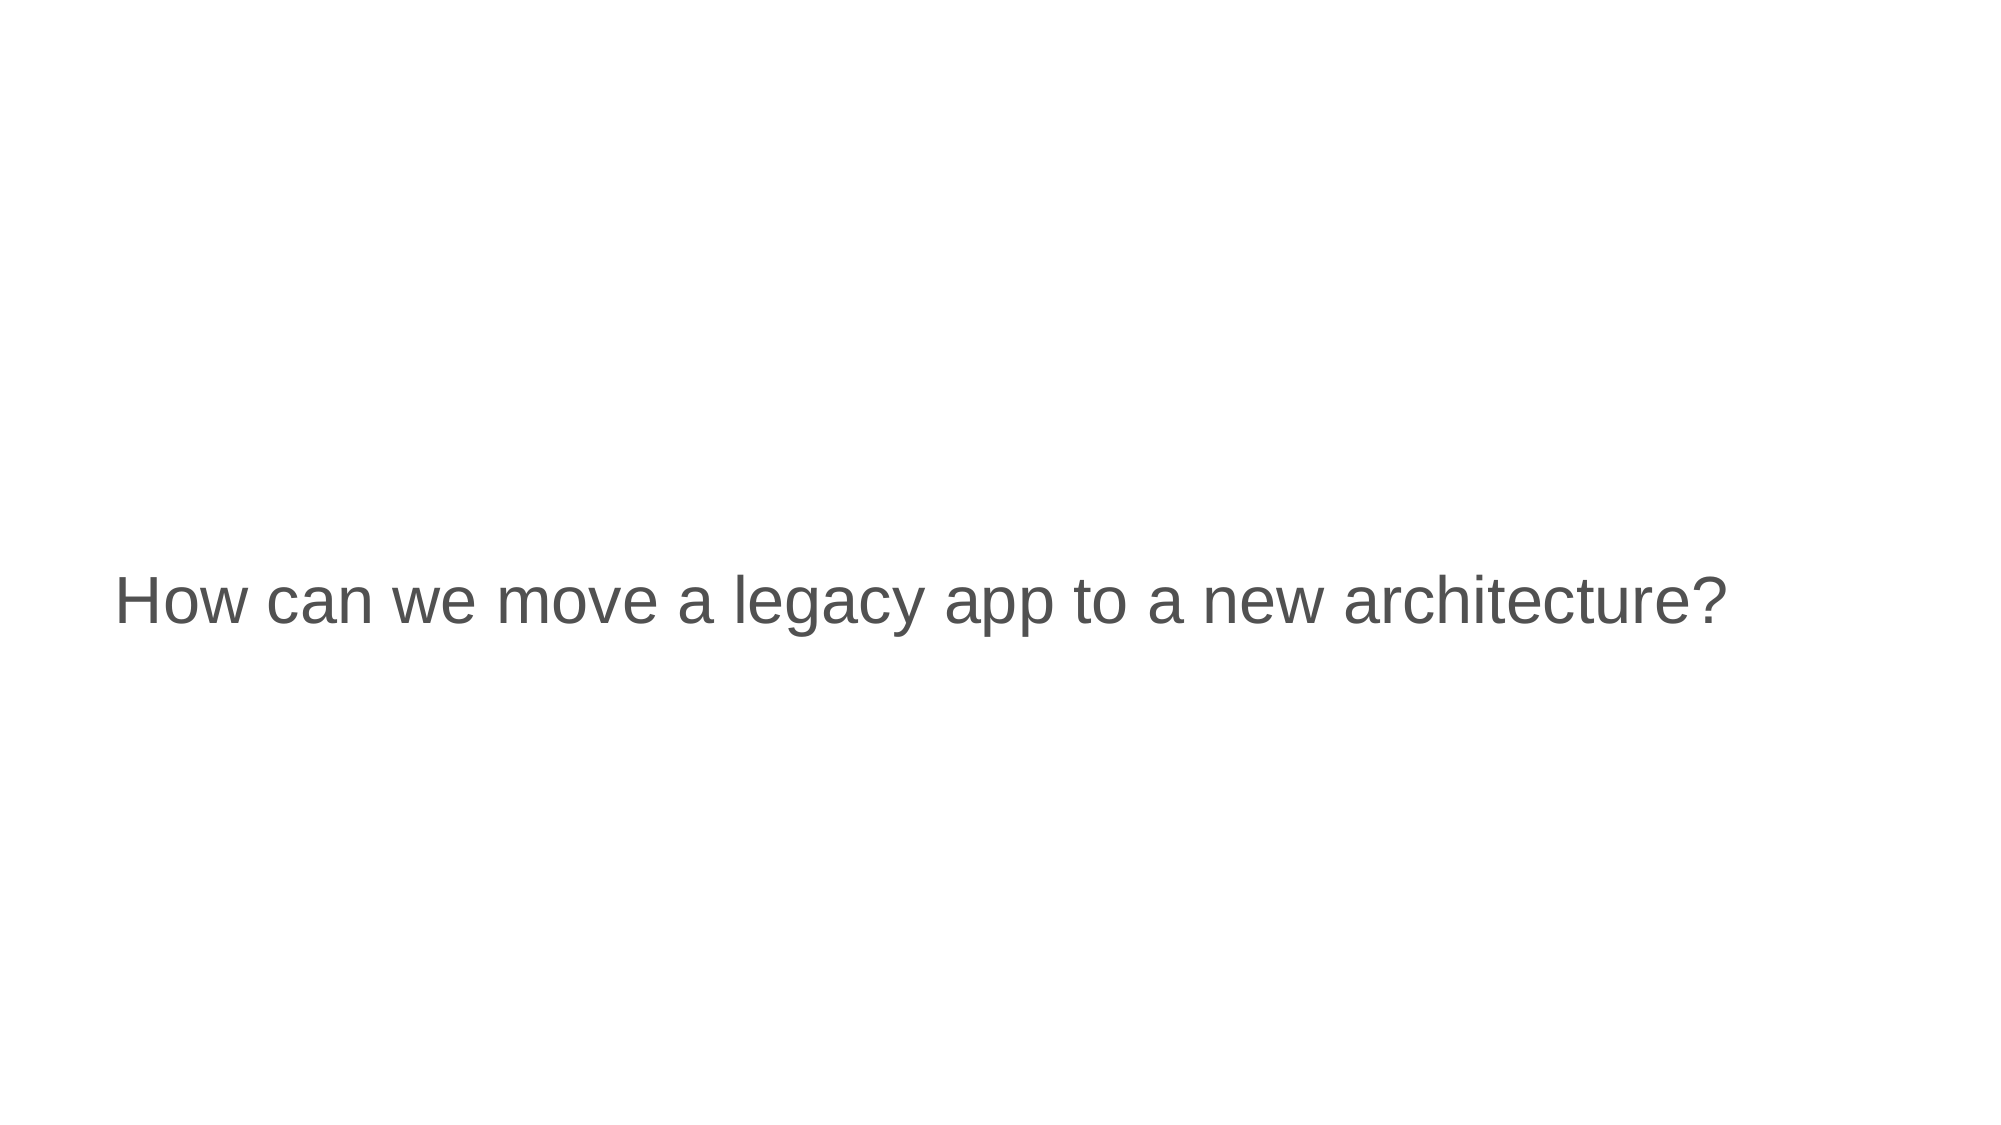

How can we move a legacy app to a new architecture?